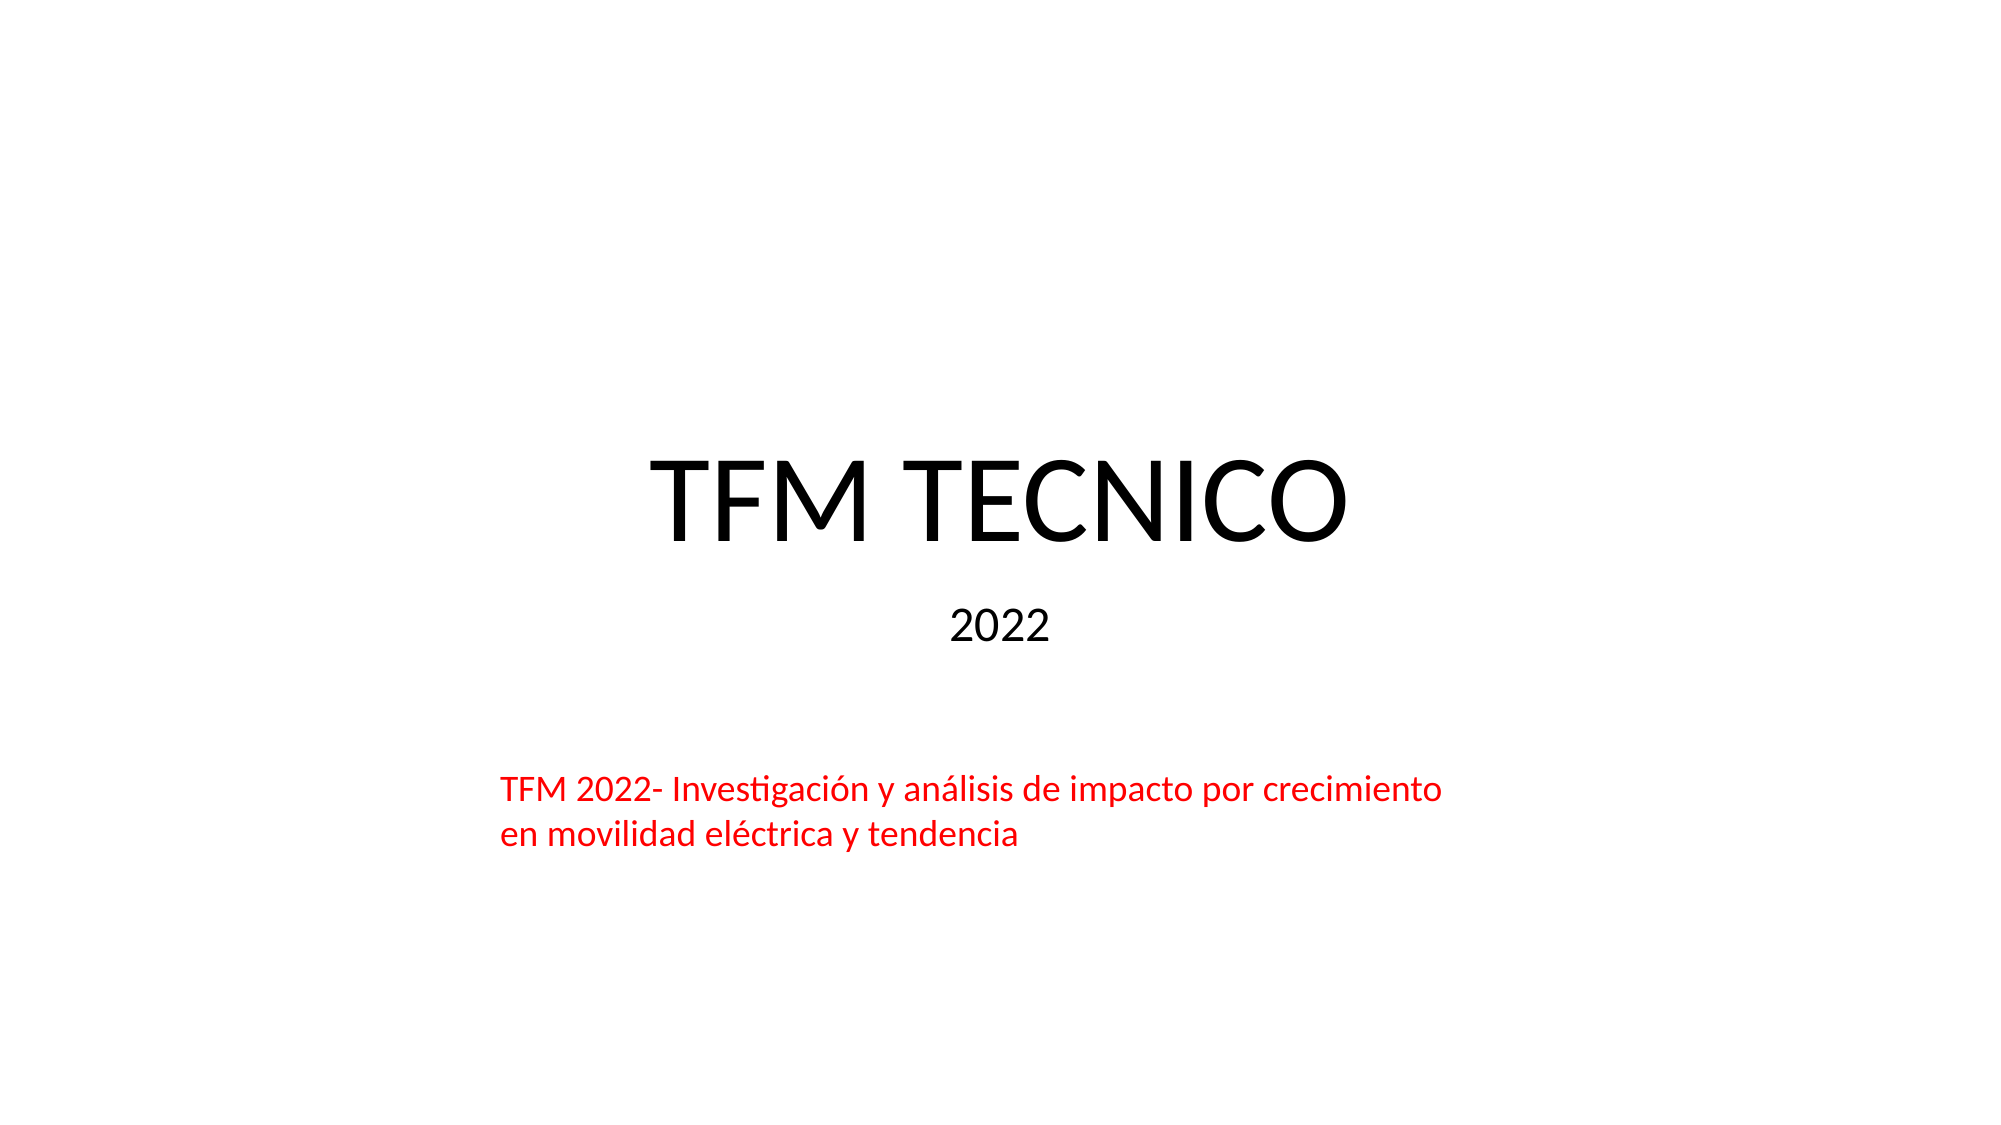

# TFM TECNICO
2022
TFM 2022- Investigación y análisis de impacto por crecimiento en movilidad eléctrica y tendencia